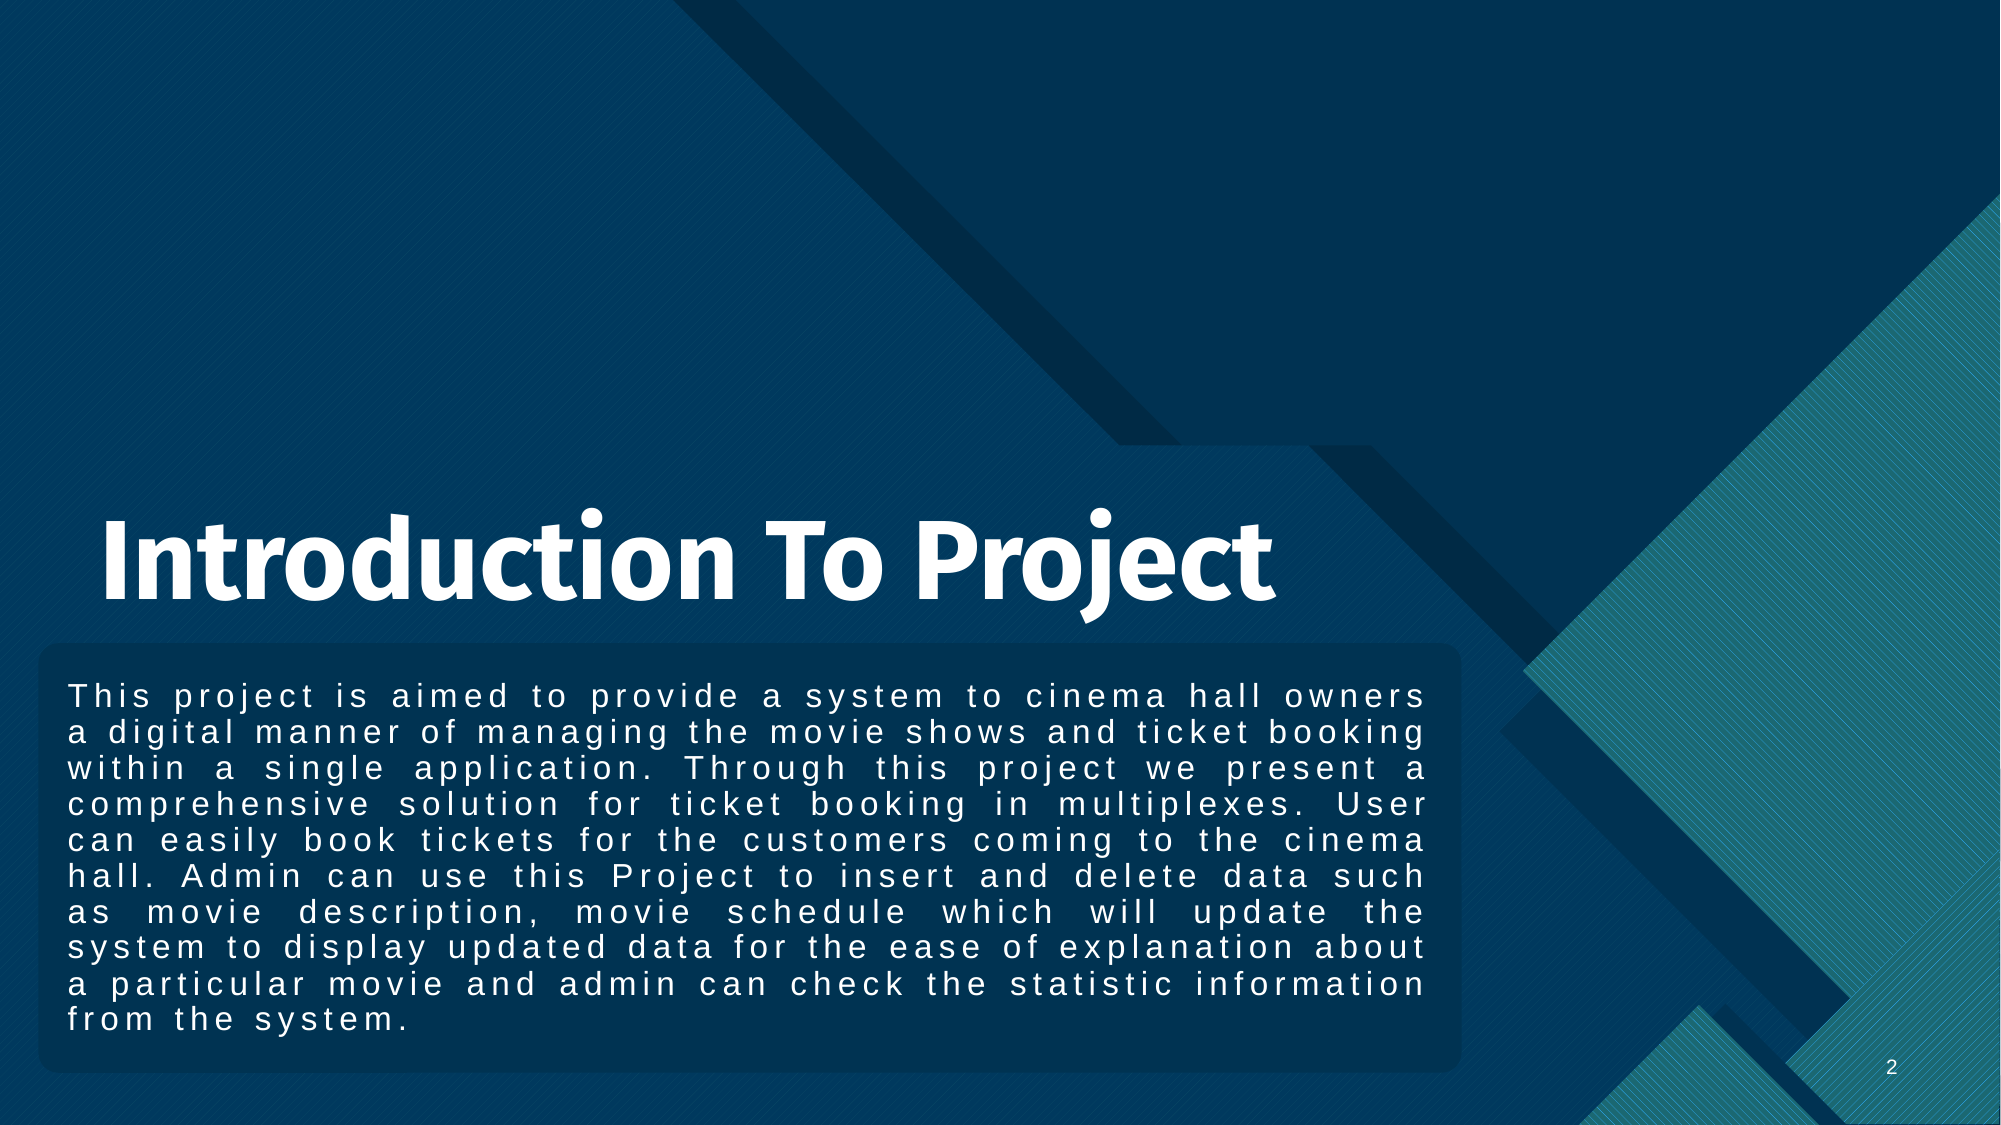

# Introduction To Project

This project is aimed to provide a system to cinema hall owners a digital manner of managing the movie shows and ticket booking within a single application. Through this project we present a comprehensive solution for ticket booking in multiplexes. User can easily book tickets for the customers coming to the cinema hall. Admin can use this Project to insert and delete data such as movie description, movie schedule which will update the system to display updated data for the ease of explanation about a particular movie and admin can check the statistic information from the system.
2